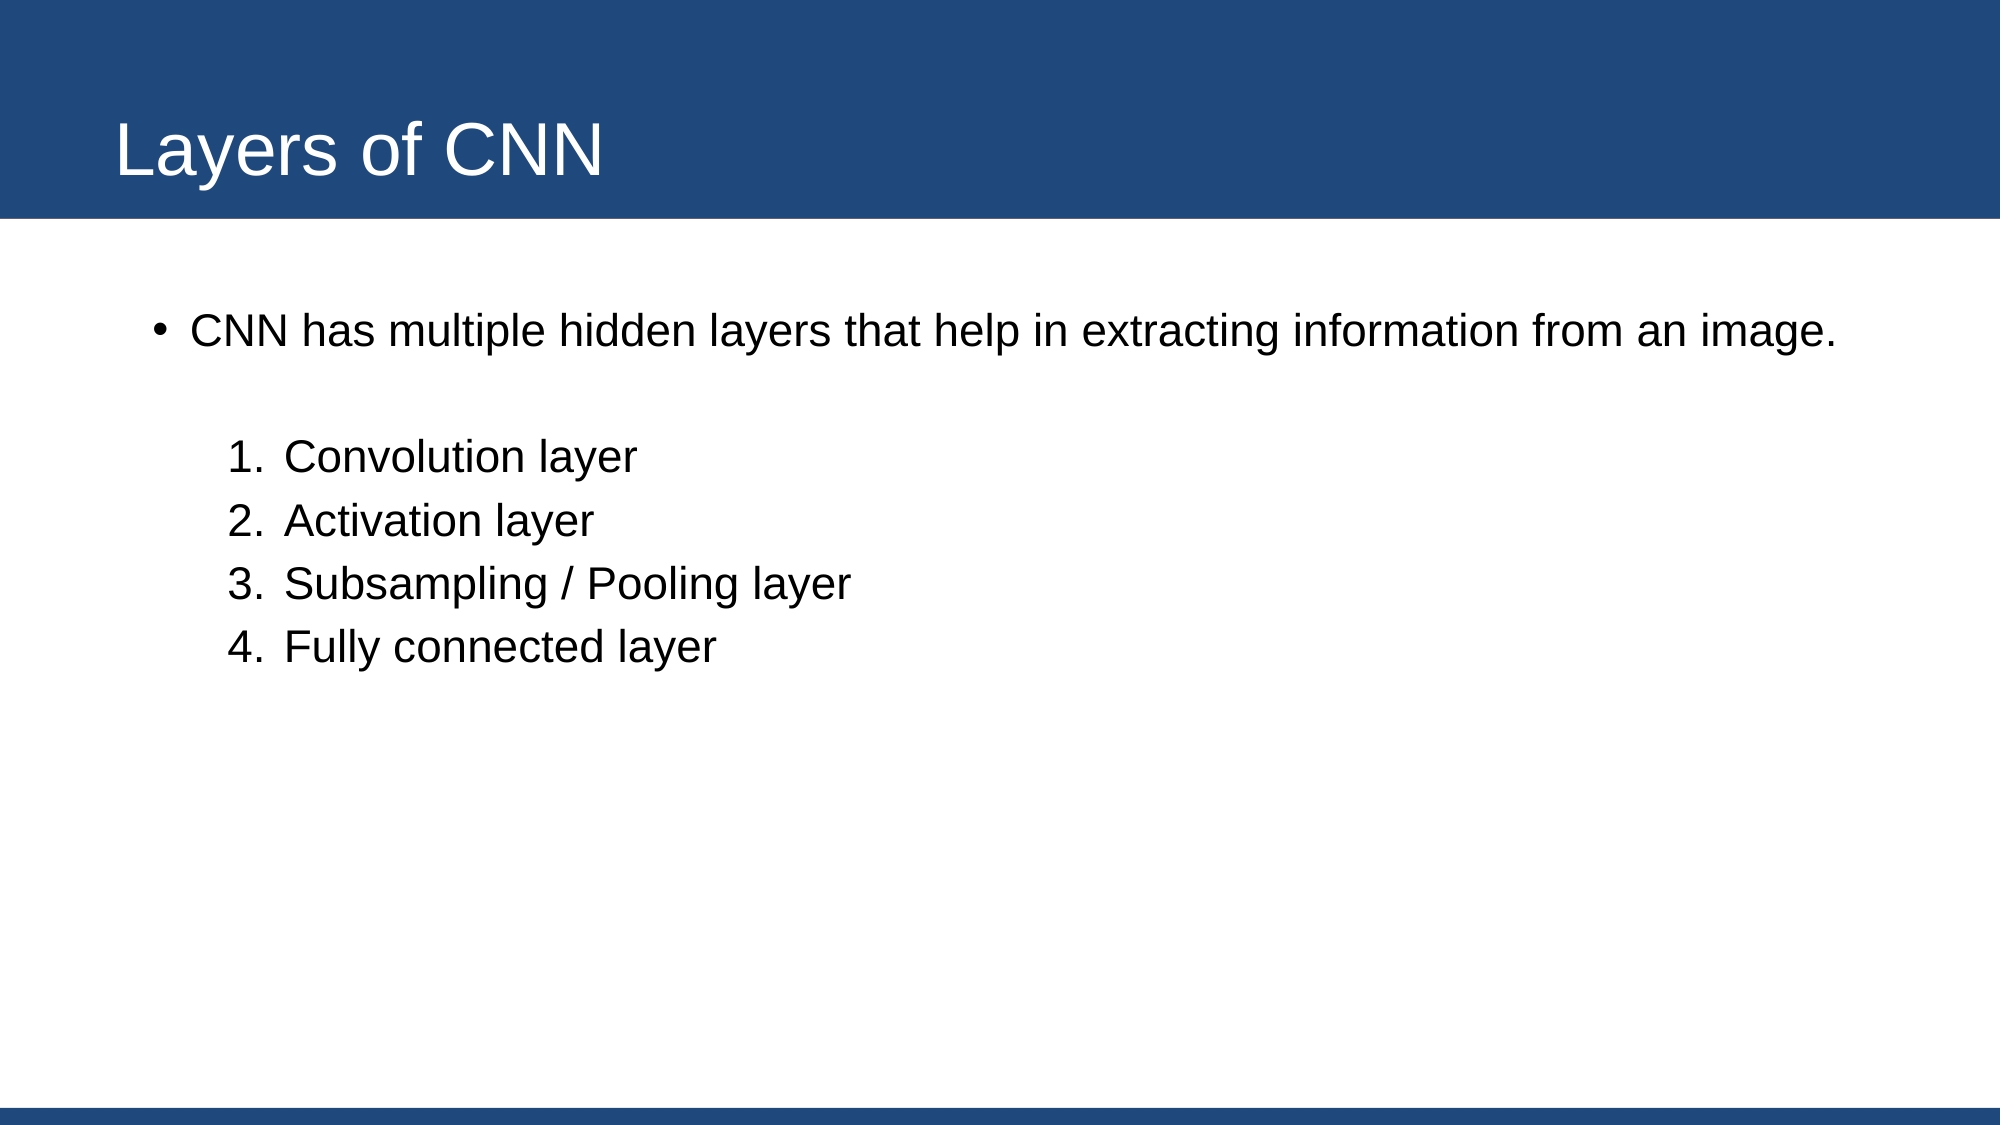

# Layers of CNN
CNN has multiple hidden layers that help in extracting information from an image.

Convolution layer
Activation layer
Subsampling / Pooling layer
Fully connected layer